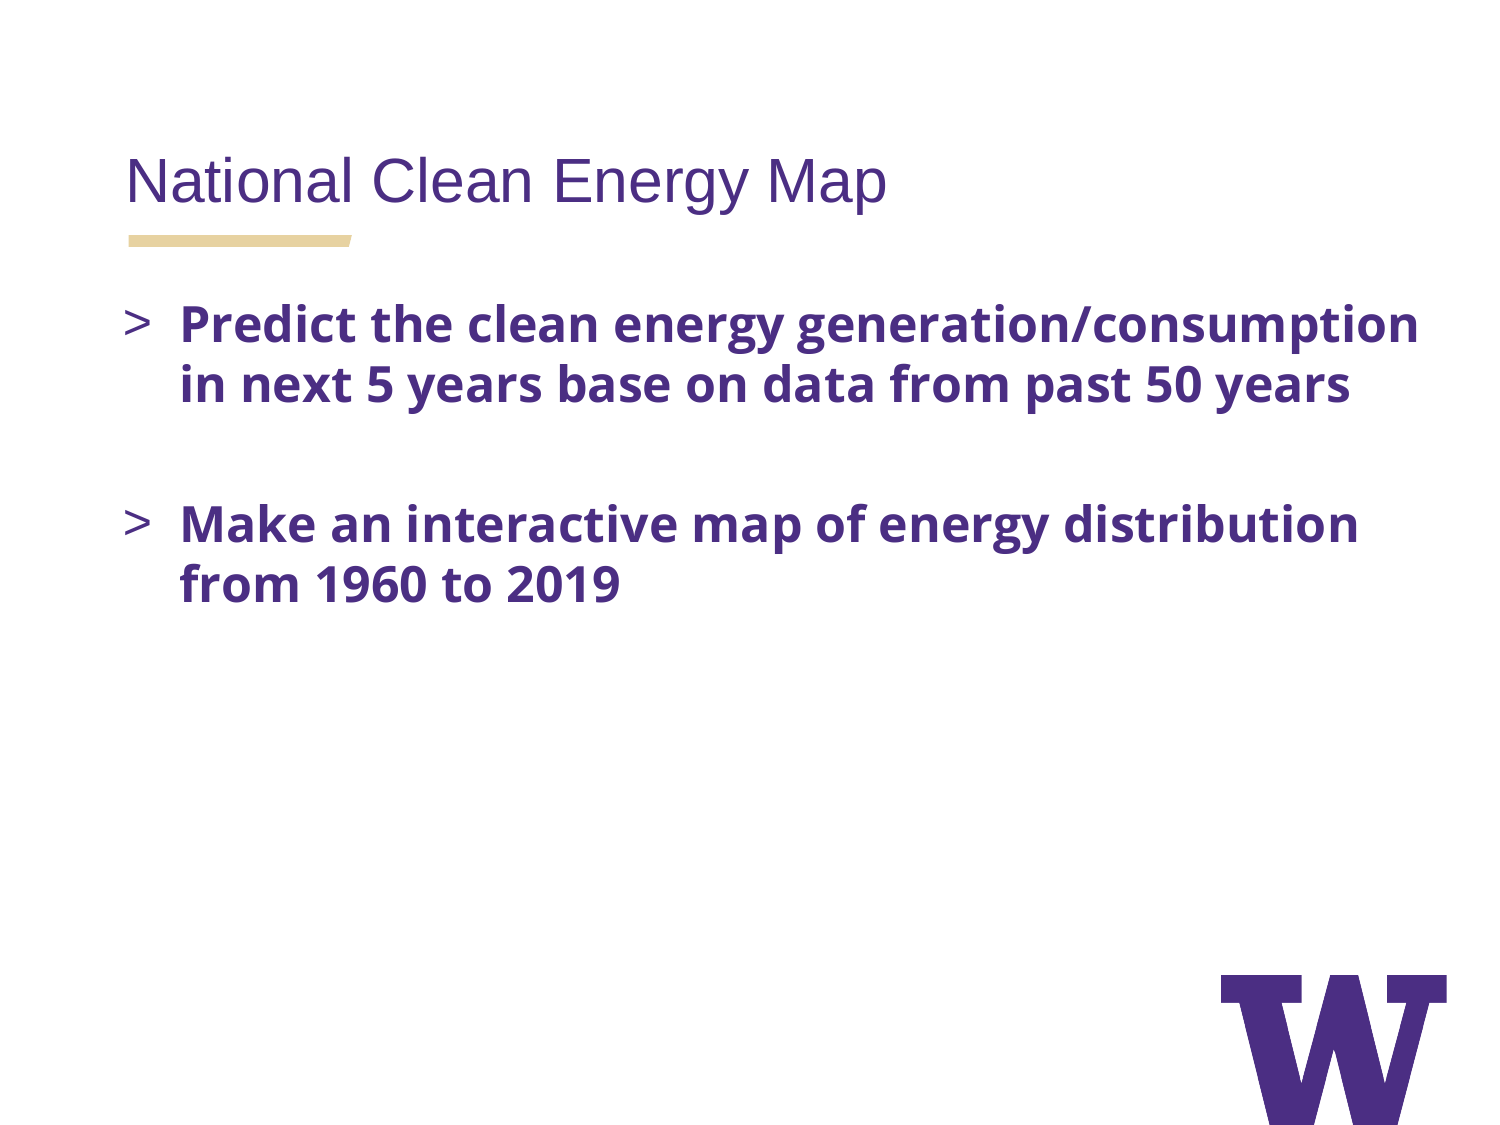

National Clean Energy Map
Predict the clean energy generation/consumption in next 5 years base on data from past 50 years

Make an interactive map of energy distribution from 1960 to 2019